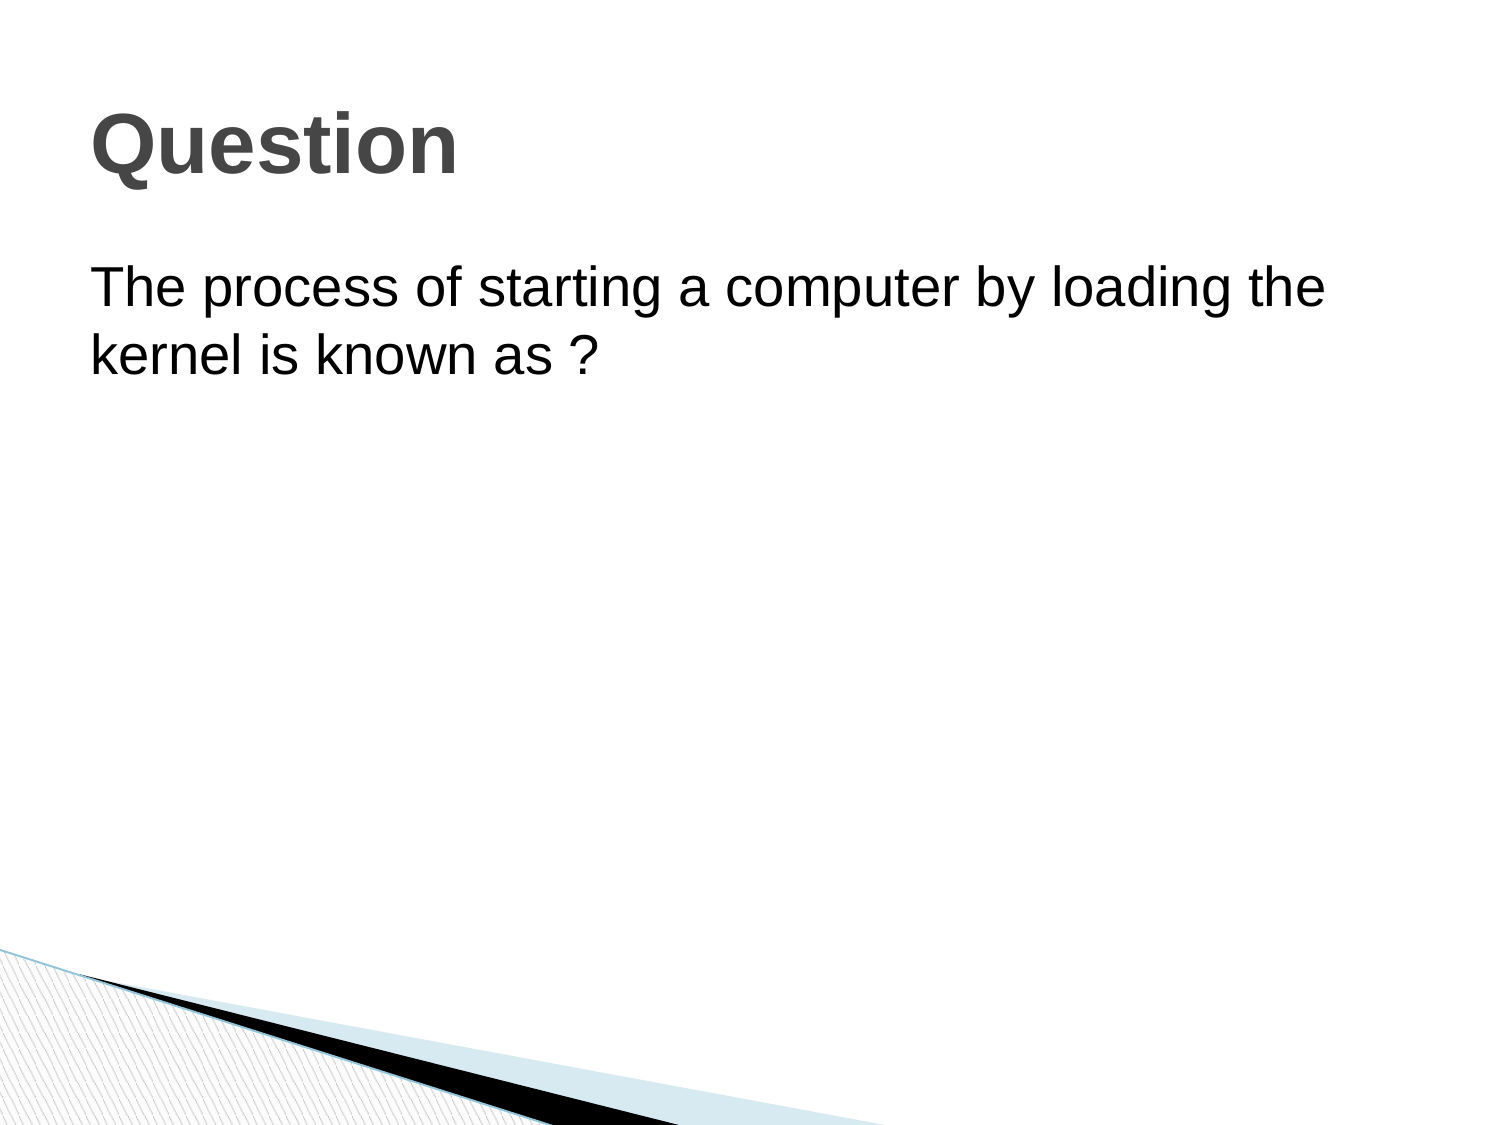

# Question
The process of starting a computer by loading the kernel is known as ?